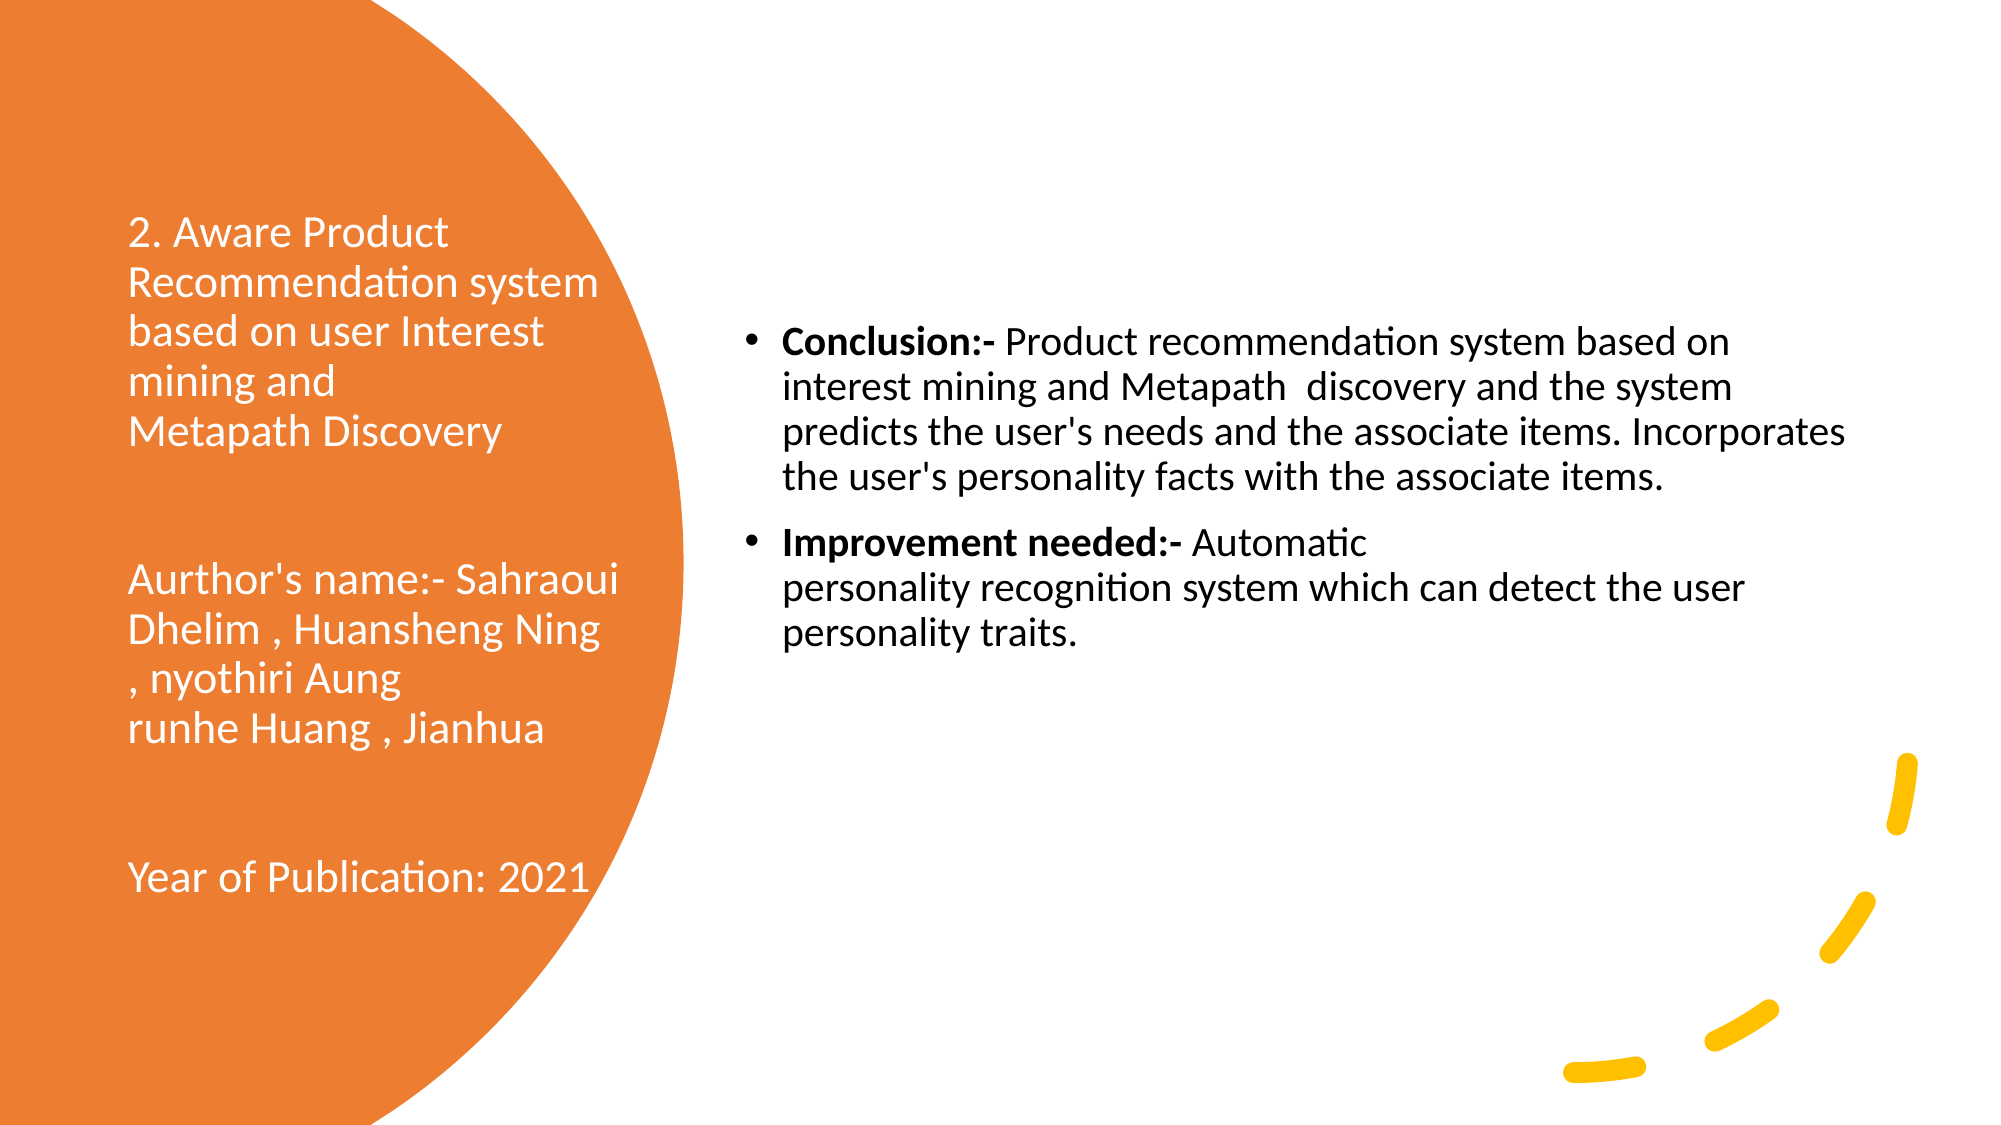

Conclusion:- Product recommendation system based on interest mining and Metapath  discovery and the system predicts the user's needs and the associate items. Incorporates the user's personality facts with the associate items.
Improvement needed:- Automatic personality recognition system which can detect the user personality traits.

# 2. Aware Product Recommendation system based on user Interest mining and Metapath Discovery  Aurthor's name:- Sahraoui Dhelim , Huansheng Ning , nyothiri Aung runhe Huang , Jianhua Year of Publication: 2021